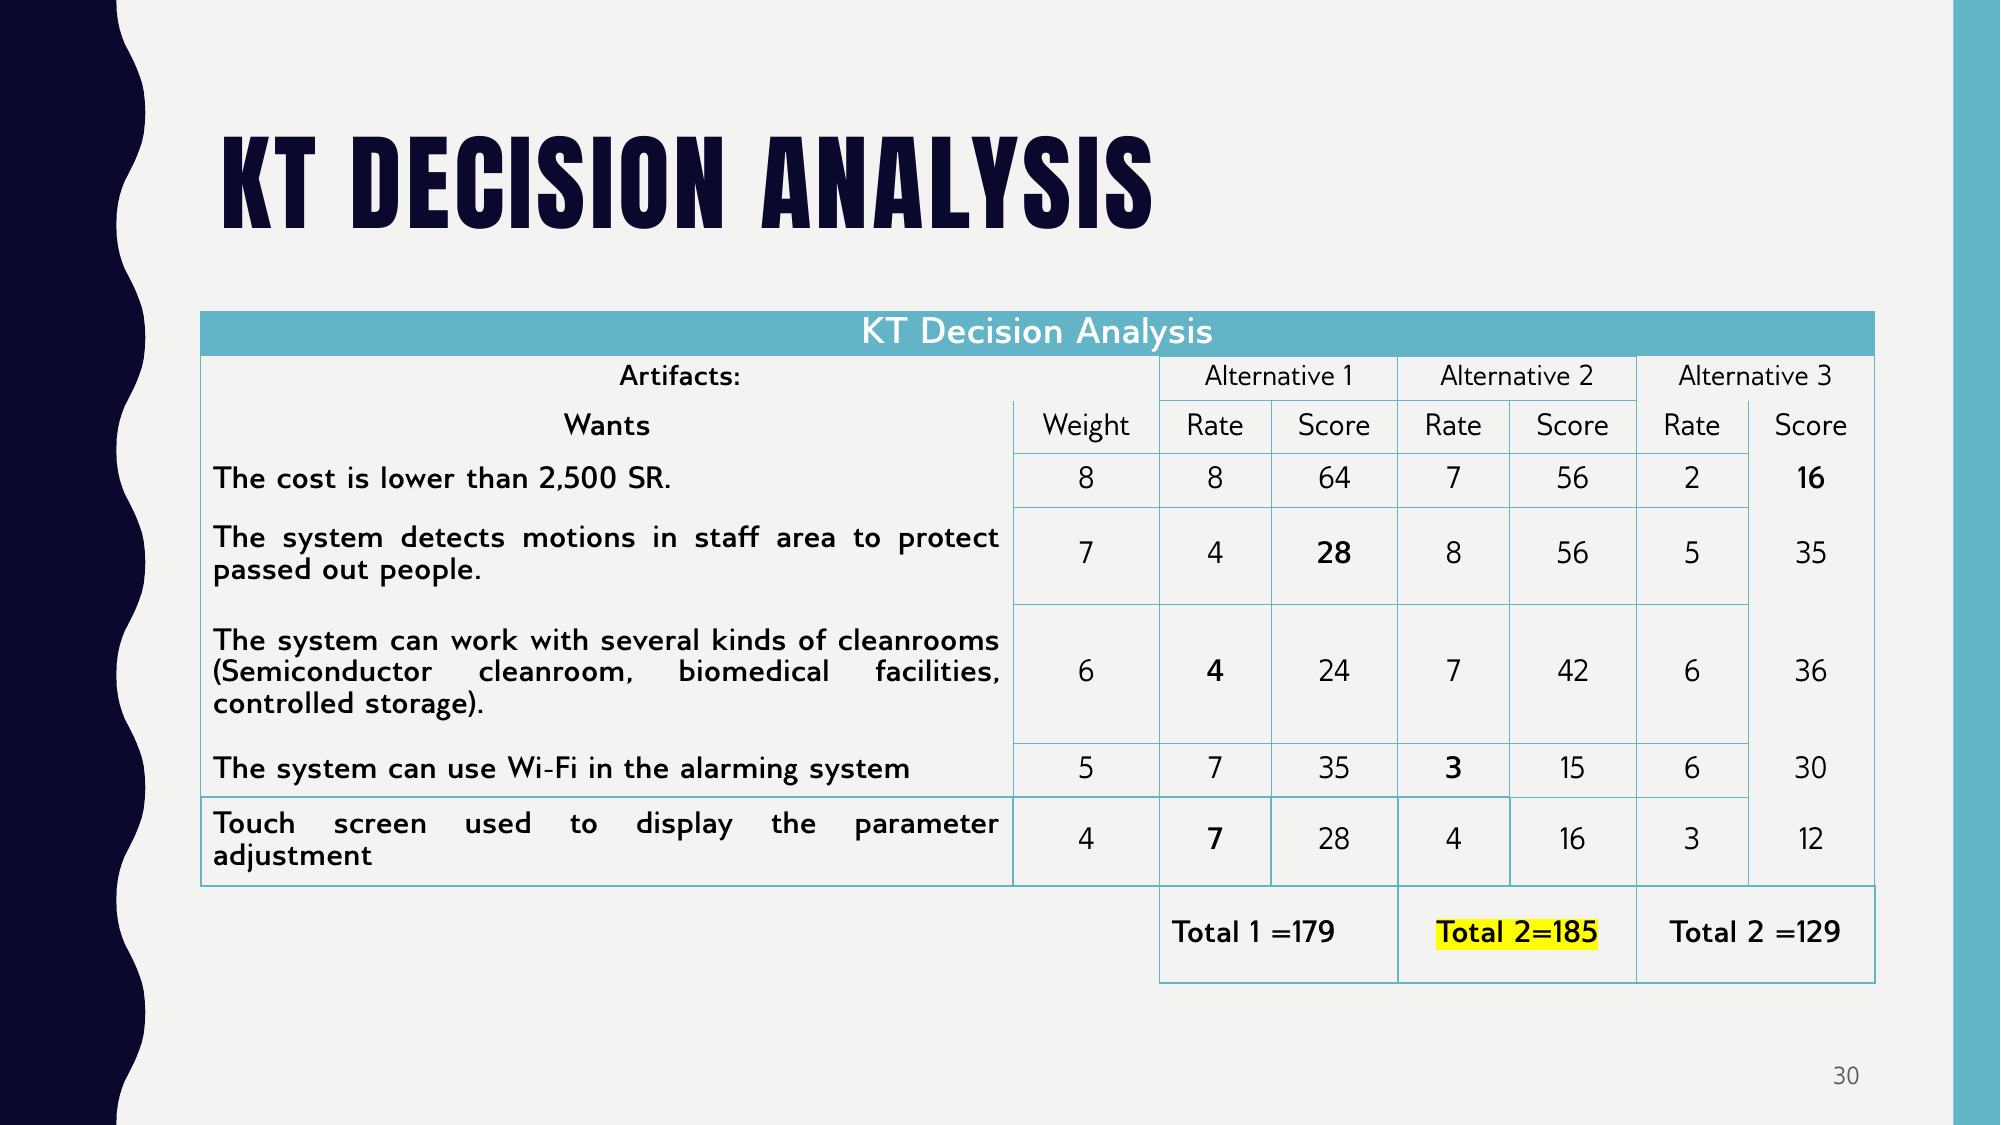

Kt decision analysis
| KT Decision Analysis |  |  |  |  |  |  |  |
| --- | --- | --- | --- | --- | --- | --- | --- |
| Artifacts: |  | Alternative 1 |  | Alternative 2 |  | Alternative 3 |  |
| Wants | Weight | Rate | Score | Rate | Score | Rate | Score |
| The cost is lower than 2,500 SR. | 8 | 8 | 64 | 7 | 56 | 2 | 16 |
| The system detects motions in staff area to protect passed out people. | 7 | 4 | 28 | 8 | 56 | 5 | 35 |
| The system can work with several kinds of cleanrooms (Semiconductor cleanroom, biomedical facilities, controlled storage). | 6 | 4 | 24 | 7 | 42 | 6 | 36 |
| The system can use Wi-Fi in the alarming system | 5 | 7 | 35 | 3 | 15 | 6 | 30 |
| Touch screen used to display the parameter adjustment | 4 | 7 | 28 | 4 | 16 | 3 | 12 |
|  |  | Total 1 =179 |  | Total 2=185 |  | Total 2 =129 |  |
30